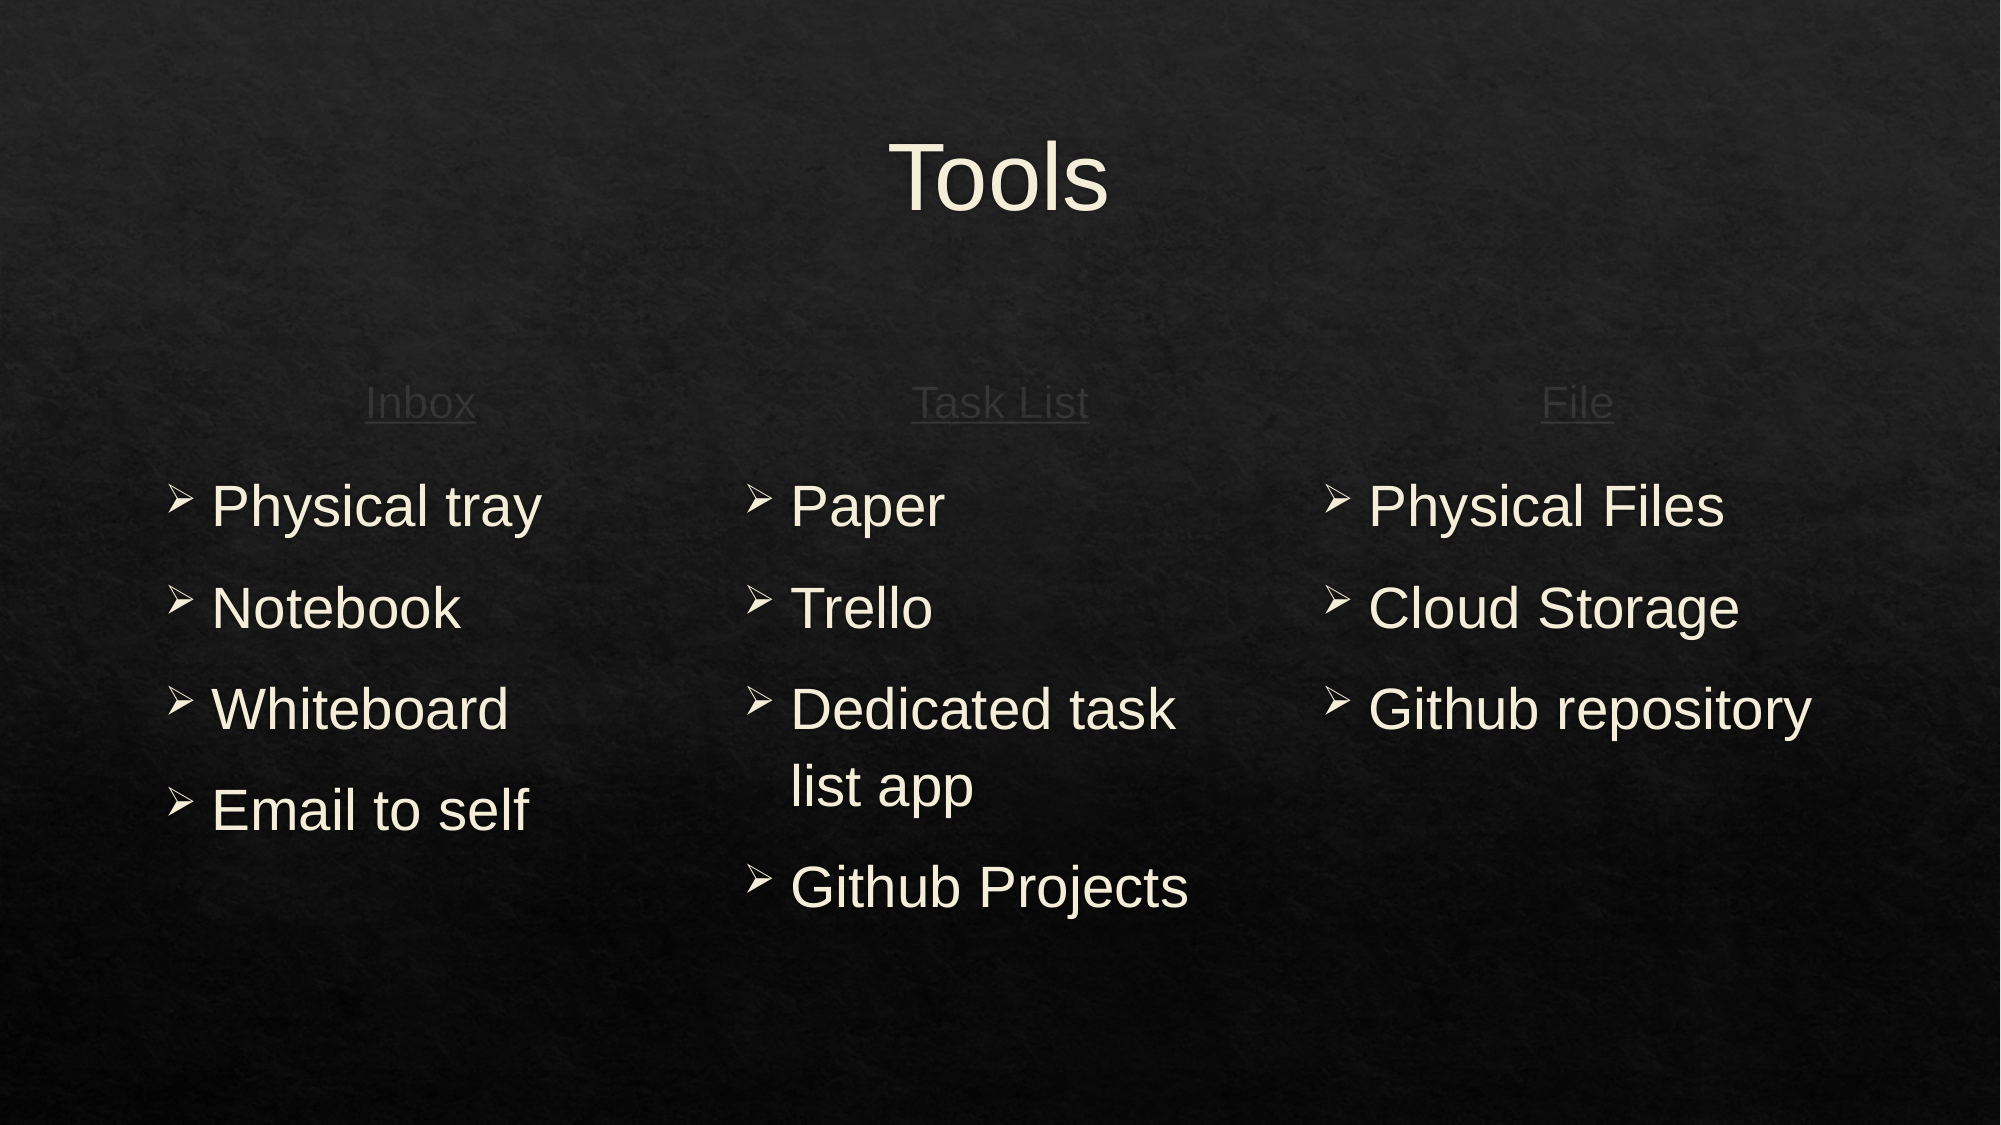

# Tools
Task List
Inbox
File
Physical Files
Cloud Storage
Github repository

Physical tray
Notebook
Whiteboard
Email to self
Paper
Trello
Dedicated task list app
Github Projects